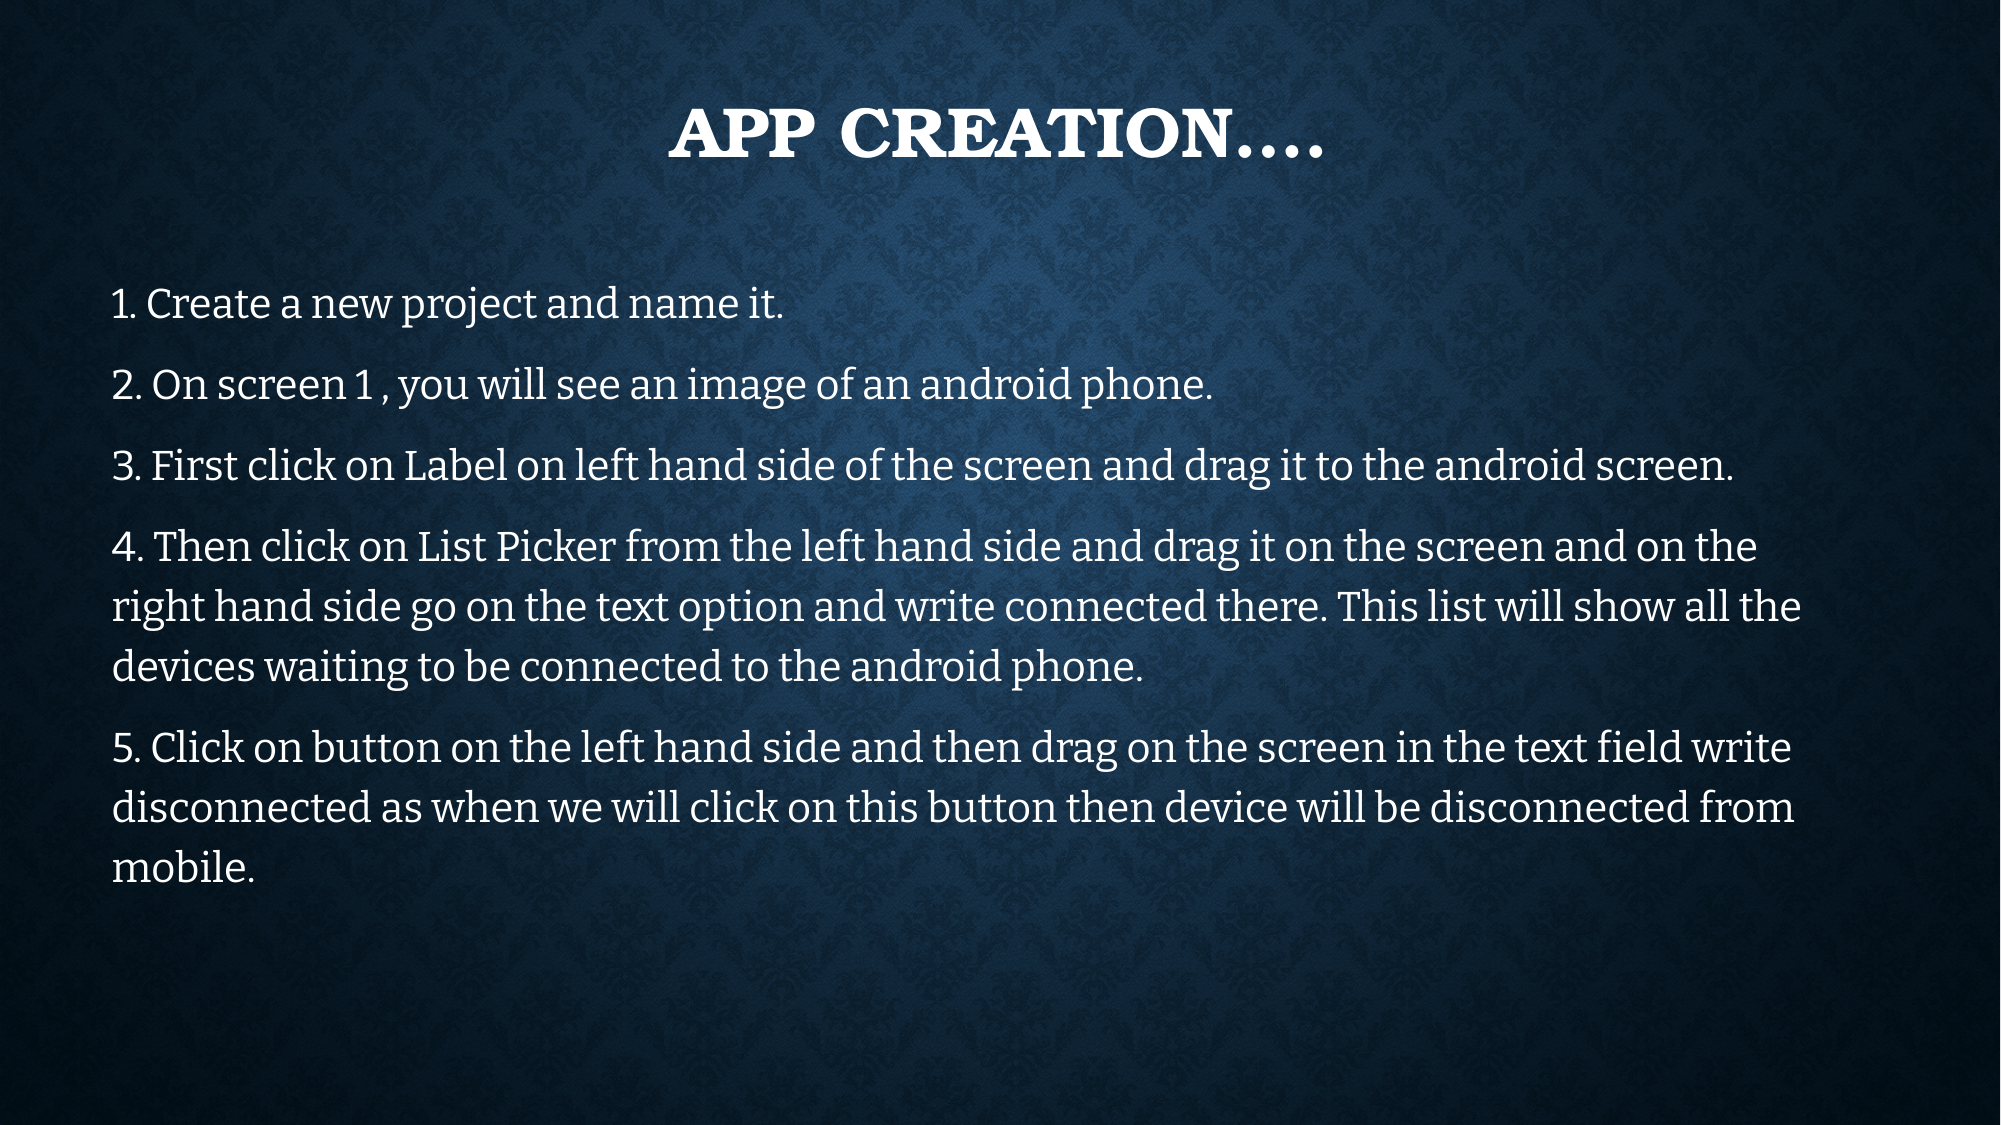

# App creation….
1. Create a new project and name it.
2. On screen 1 , you will see an image of an android phone.
3. First click on Label on left hand side of the screen and drag it to the android screen.
4. Then click on List Picker from the left hand side and drag it on the screen and on the right hand side go on the text option and write connected there. This list will show all the devices waiting to be connected to the android phone.
5. Click on button on the left hand side and then drag on the screen in the text field write disconnected as when we will click on this button then device will be disconnected from mobile.